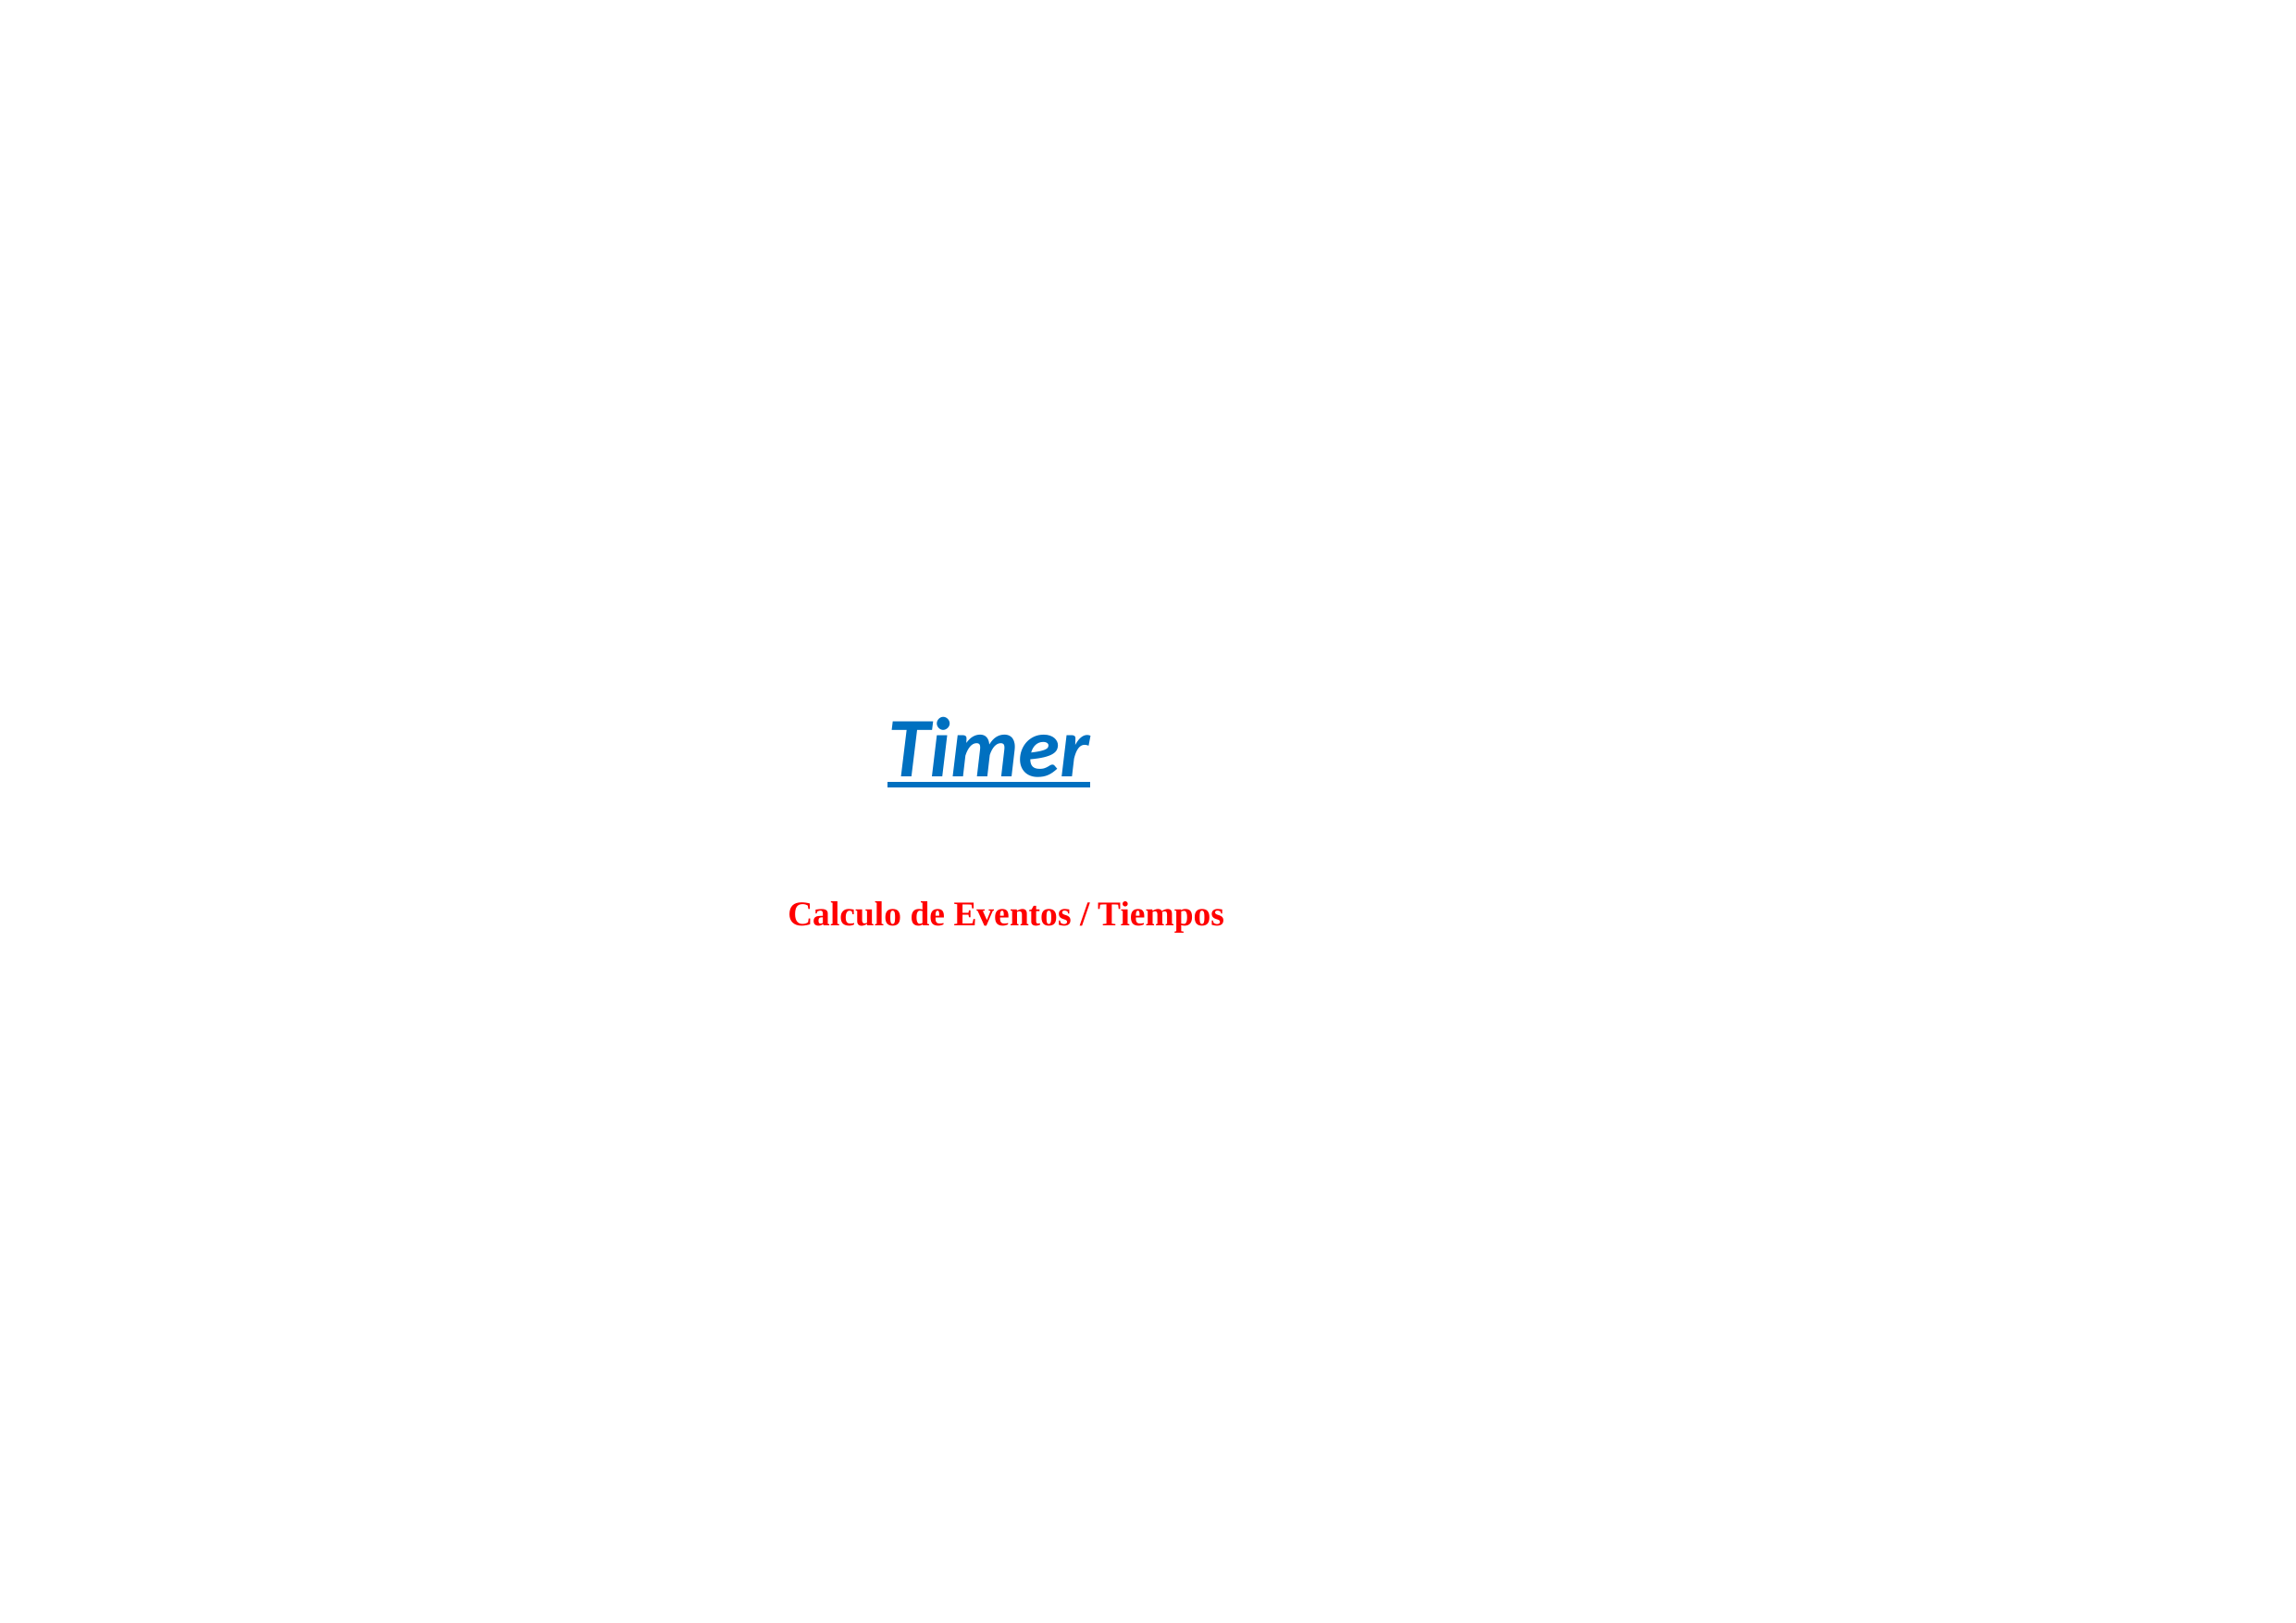

Timer
Calculo de Eventos / Tiempos
mc